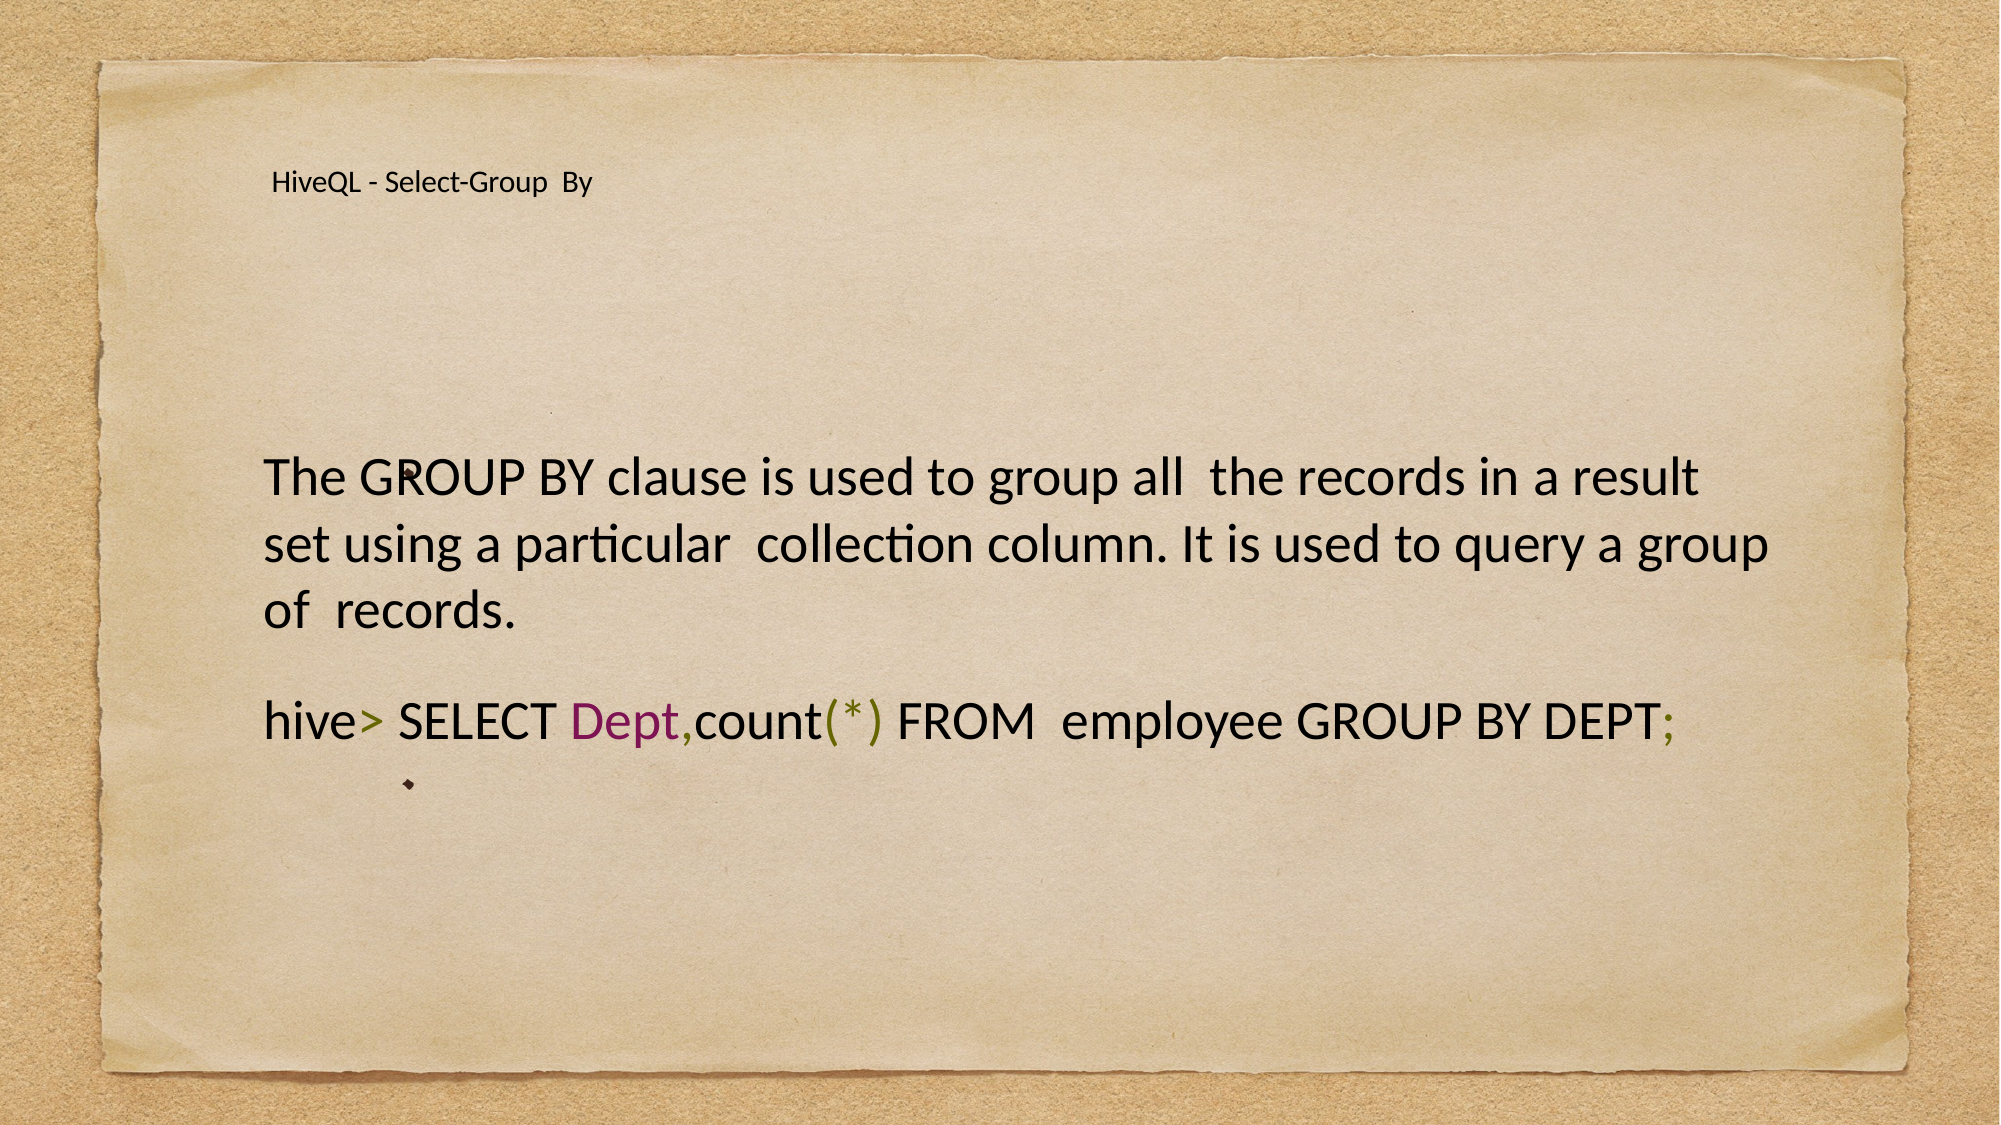

# HiveQL - Select-Group  By
The GROUP BY clause is used to group all  the records in a result set using a particular  collection column. It is used to query a group of  records.
hive> SELECT Dept,count(*) FROM  employee GROUP BY DEPT;